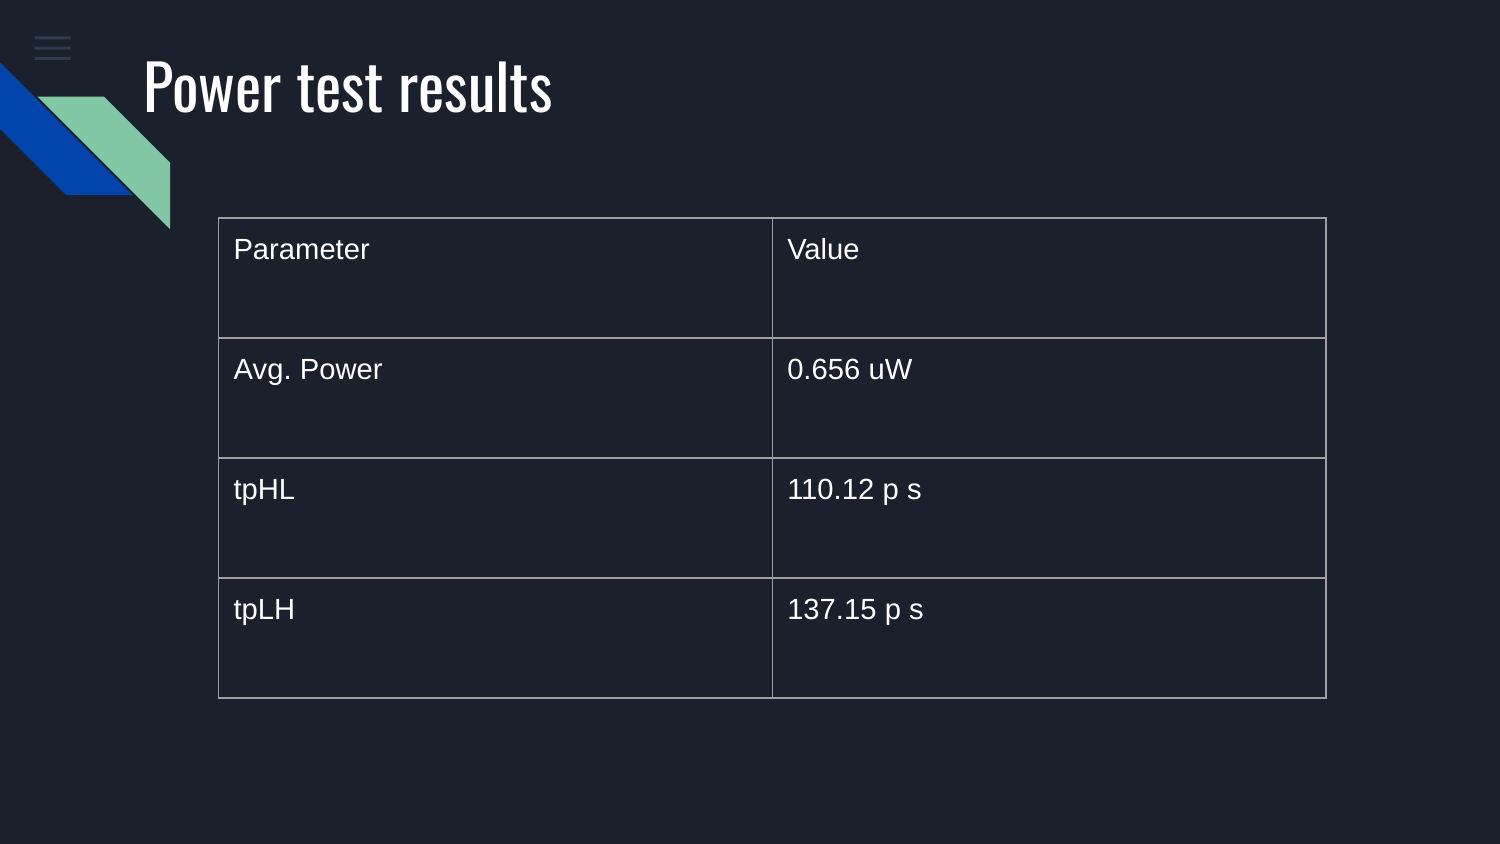

# Power test results
| Parameter | Value |
| --- | --- |
| Avg. Power | 0.656 uW |
| tpHL | 110.12 p s |
| tpLH | 137.15 p s |